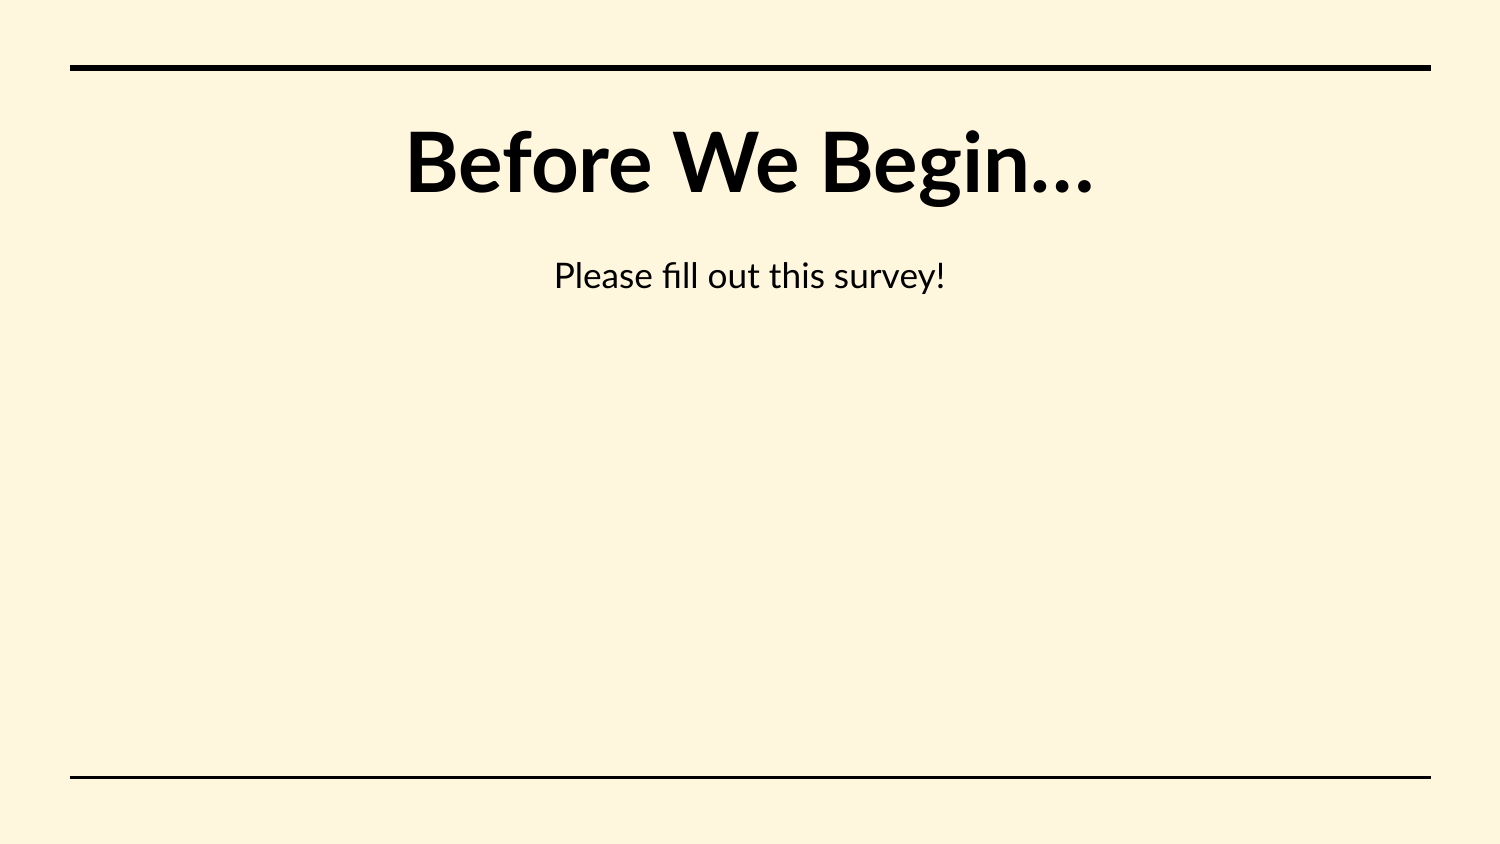

# Before We Begin…
Please fill out this survey!